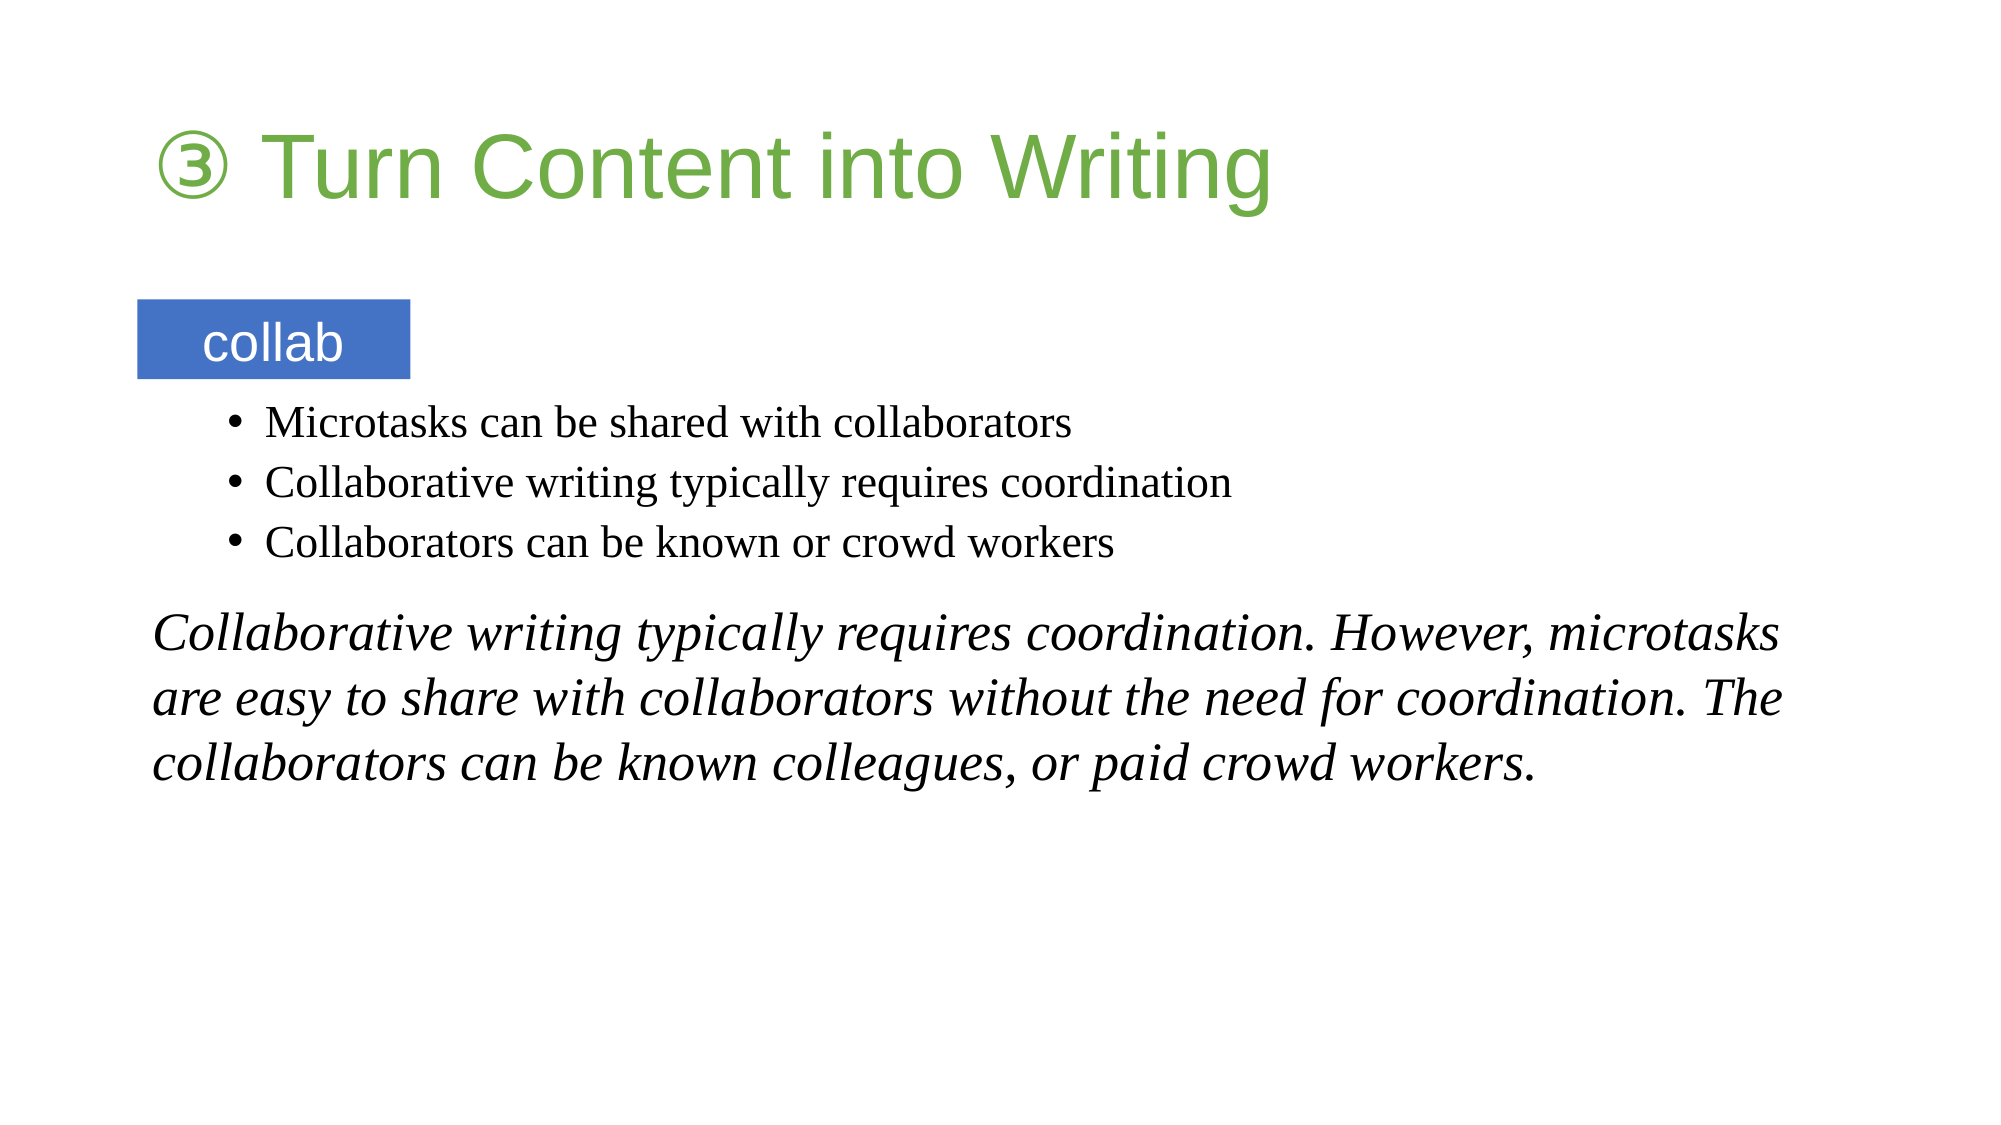

# ③ Turn Content into Writing
Micro
Microtasks can be shared with collaborators
Collaborative writing typically requires coordination
Collaborators can be known or crowd workers
collab
Collaborative writing typically requires coordination. However, microtasks are easy to share with collaborators without the need for coordination. The collaborators can be known colleagues, or paid crowd workers.